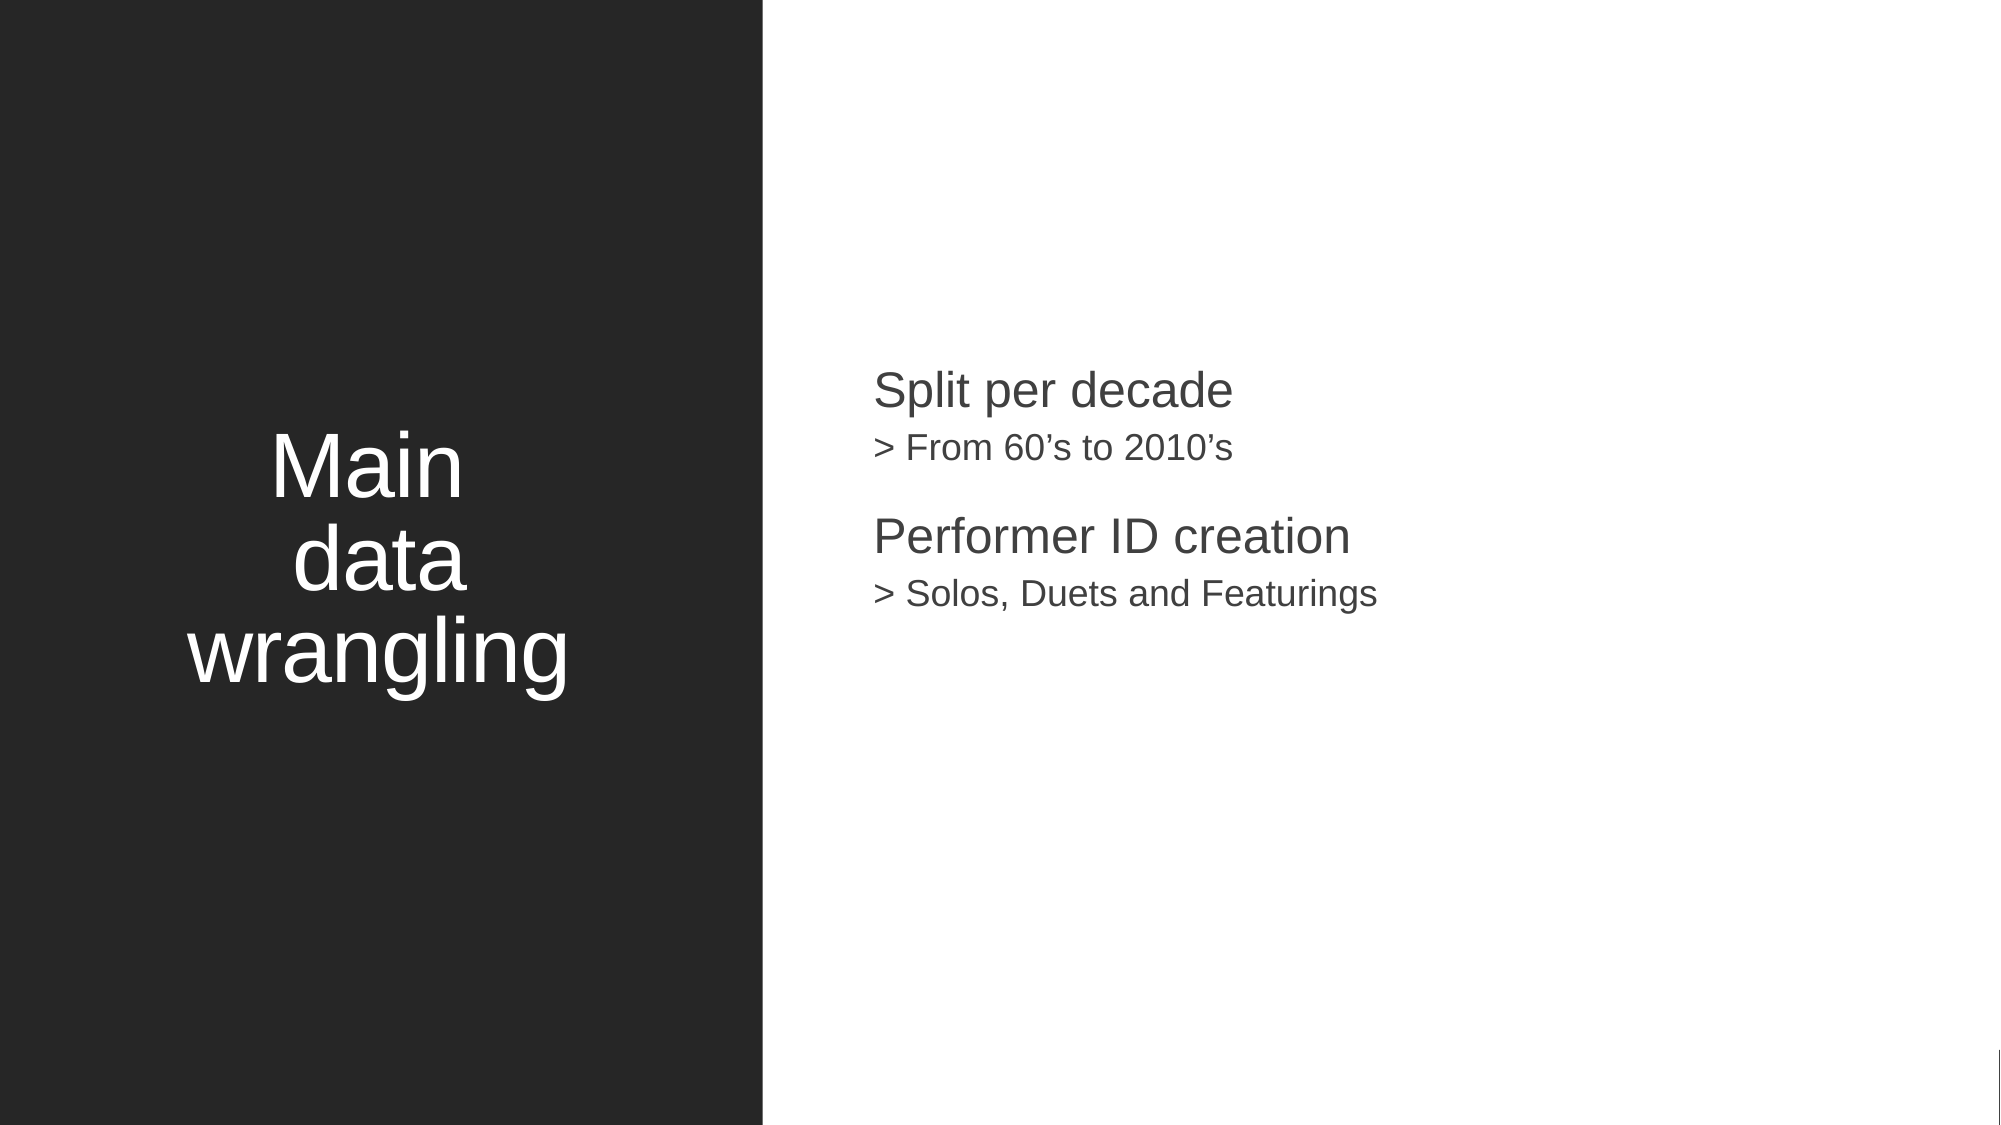

# Main data wrangling
Split per decade
> From 60’s to 2010’s
Performer ID creation
> Solos, Duets and Featurings